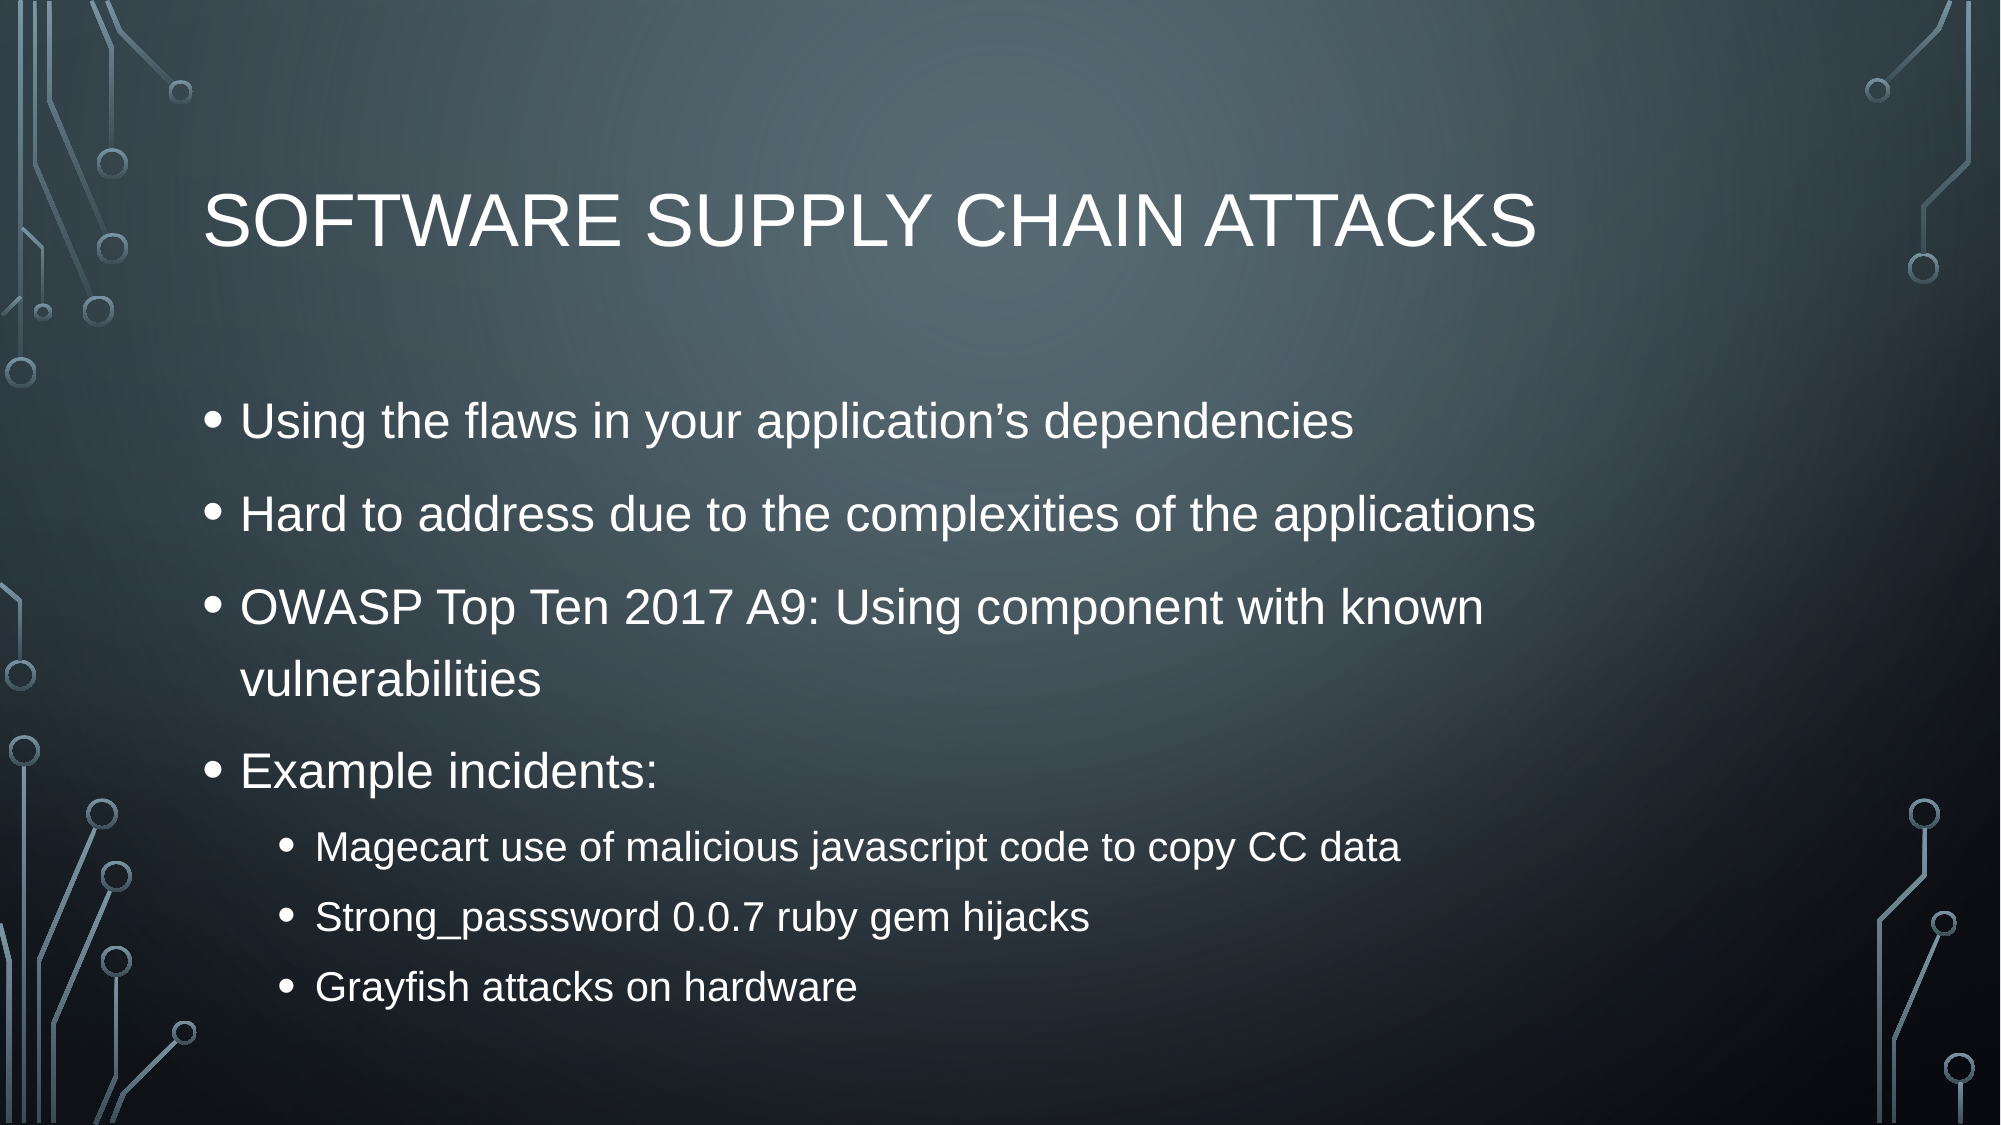

# Software Supply chain attacks
Using the flaws in your application’s dependencies
Hard to address due to the complexities of the applications
OWASP Top Ten 2017 A9: Using component with known vulnerabilities
Example incidents:
Magecart use of malicious javascript code to copy CC data
Strong_passsword 0.0.7 ruby gem hijacks
Grayfish attacks on hardware